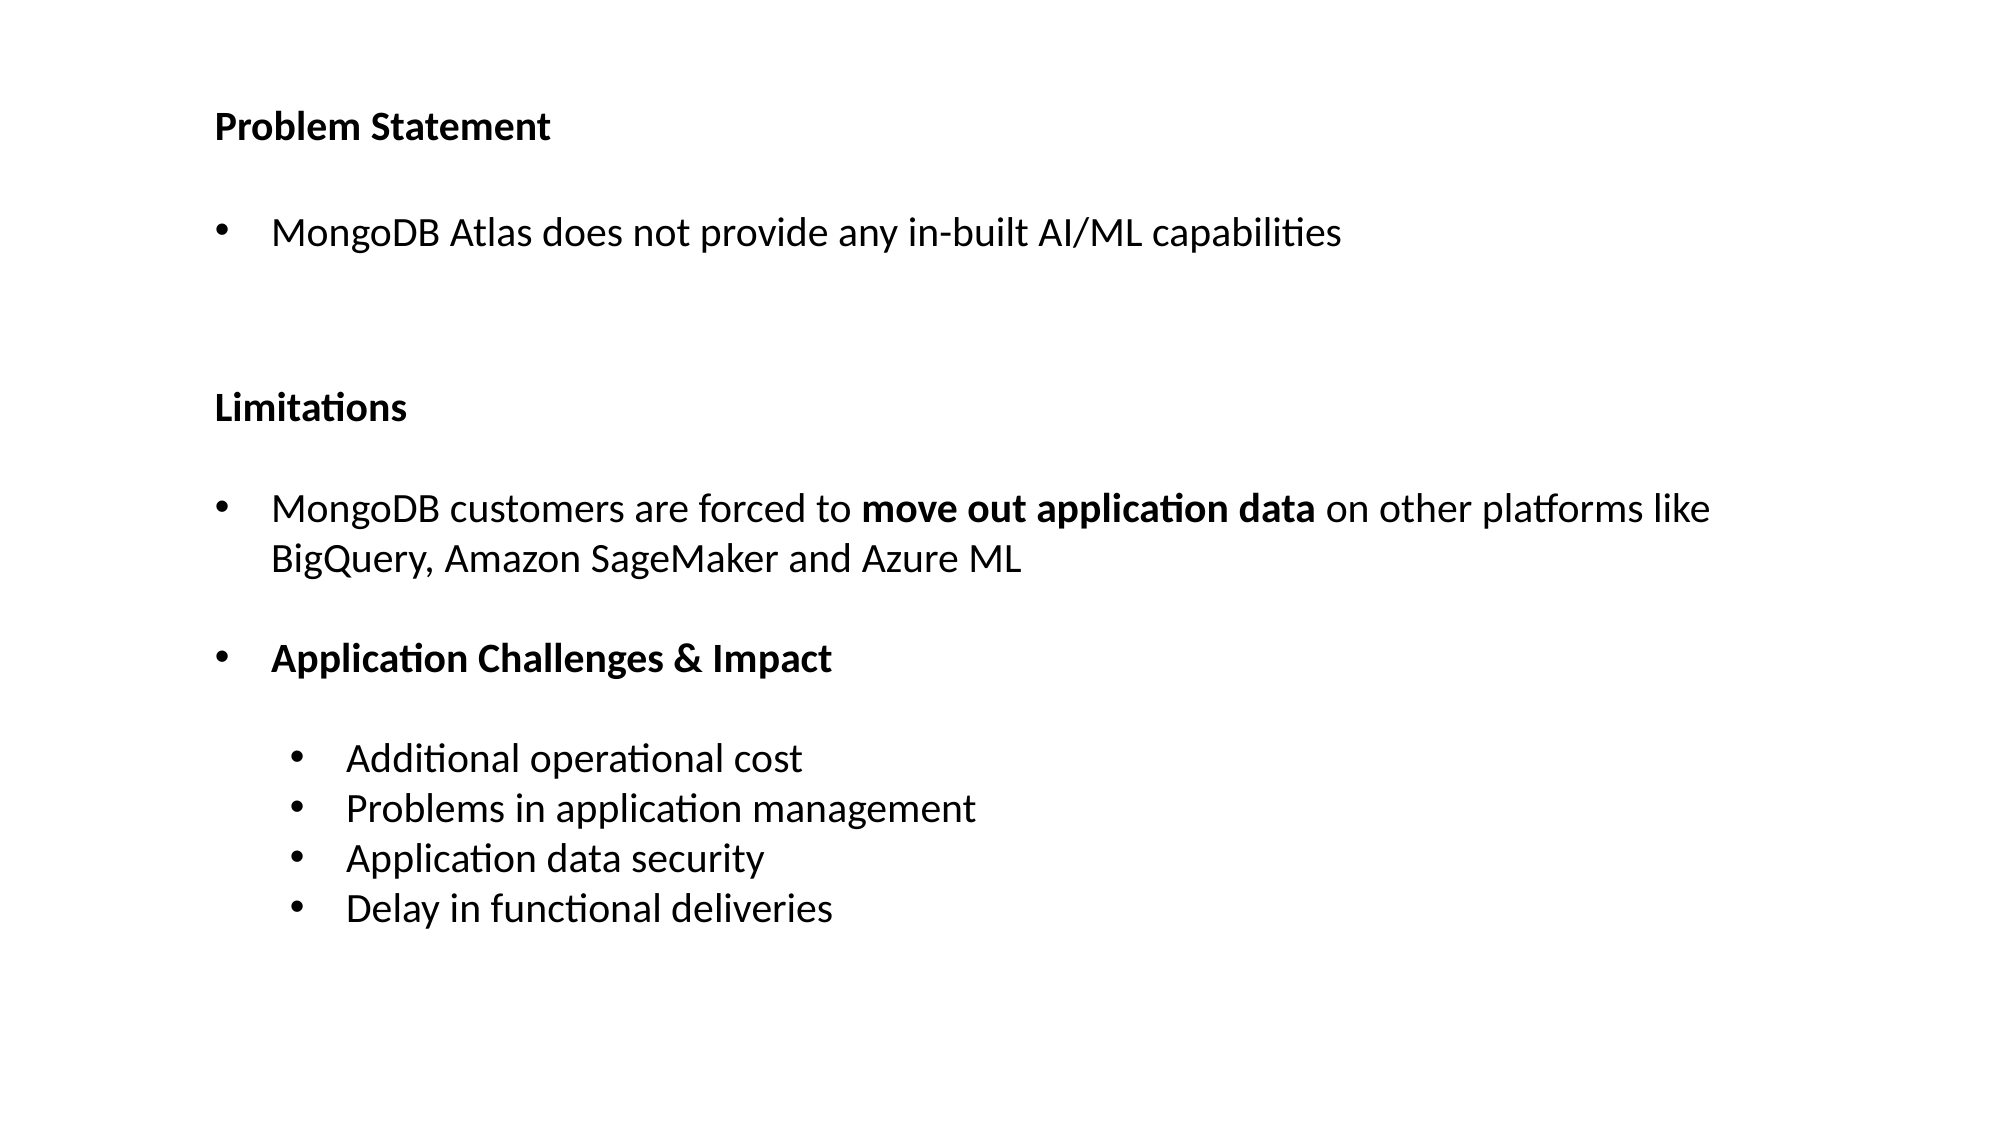

Problem Statement
MongoDB Atlas does not provide any in-built AI/ML capabilities
Limitations
MongoDB customers are forced to move out application data on other platforms like BigQuery, Amazon SageMaker and Azure ML

Application Challenges & Impact

Additional operational cost
Problems in application management
Application data security
Delay in functional deliveries